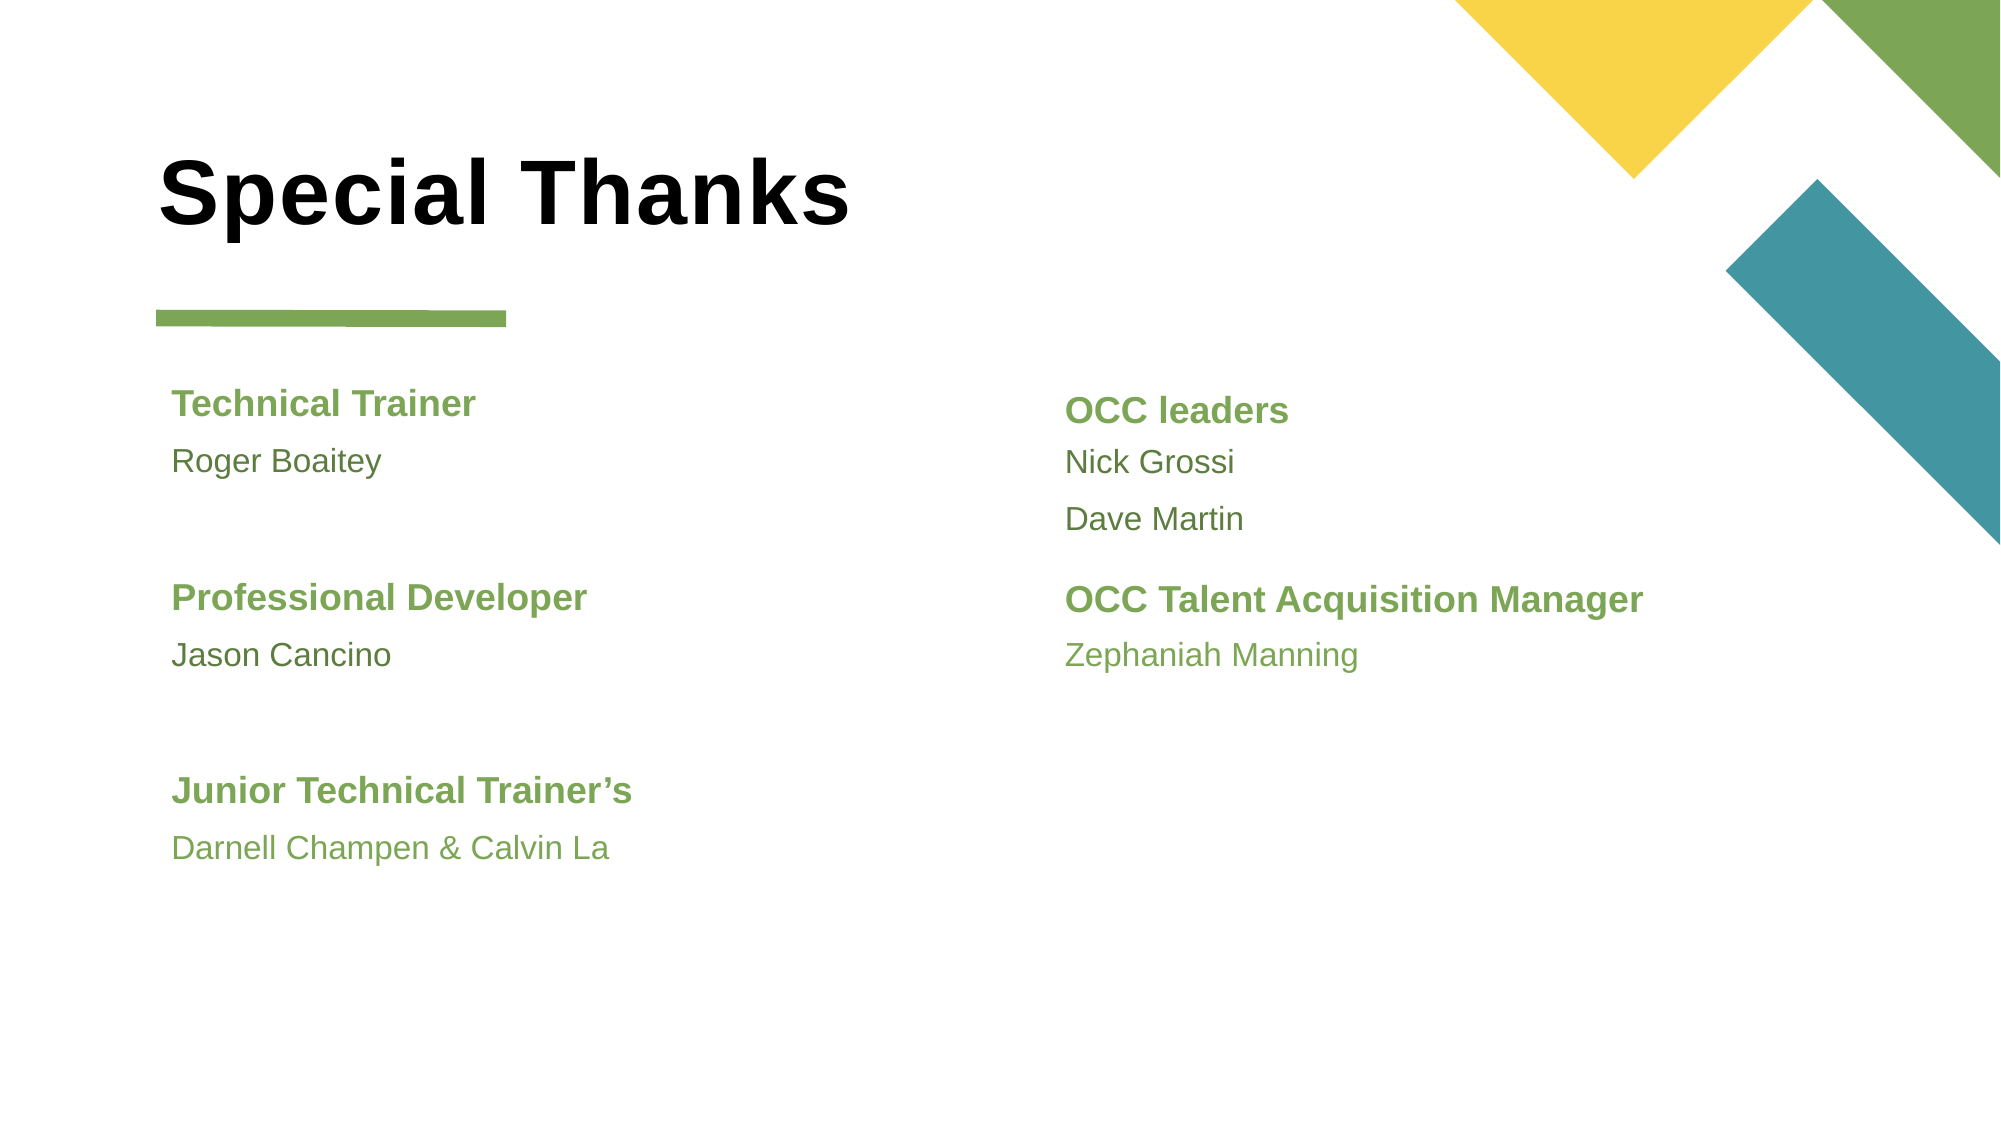

# Special Thanks
Technical Trainer
OCC leaders
Roger Boaitey
Nick Grossi
Dave Martin
Professional Developer
OCC Talent Acquisition Manager

Zephaniah Manning

Jason Cancino
Junior Technical Trainer’s
Darnell Champen & Calvin La